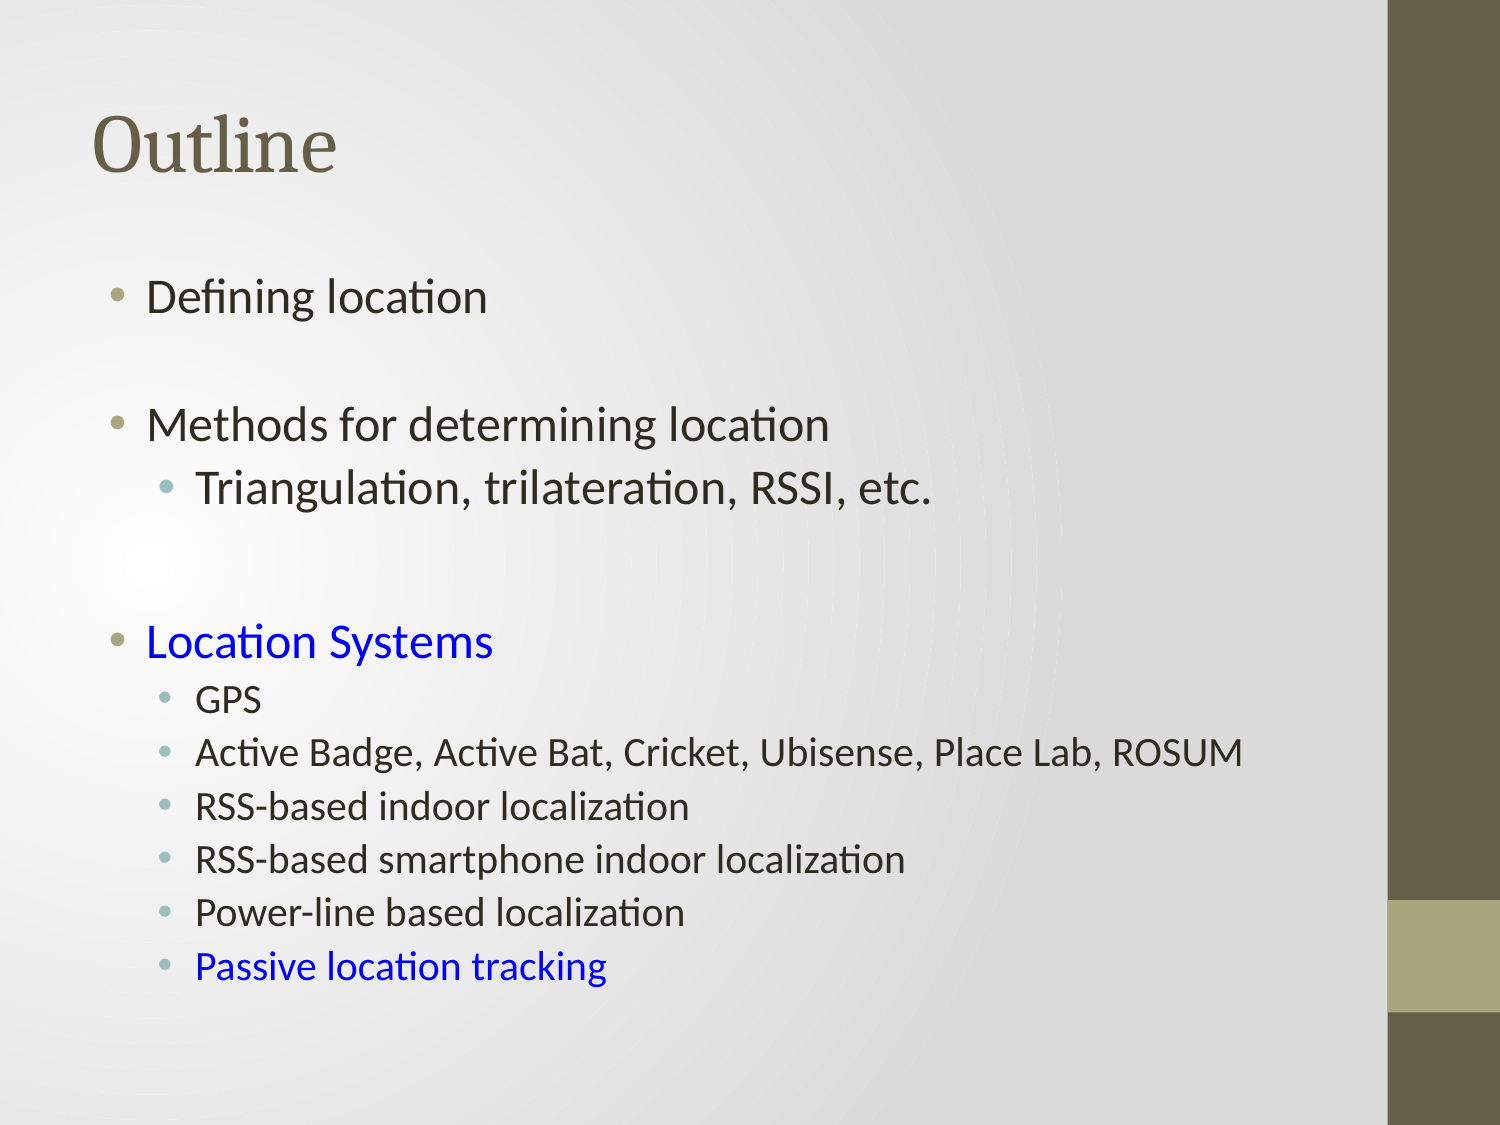

# Outline
Defining location

Methods for determining location
Triangulation, trilateration, RSSI, etc.

Location Systems
GPS
Active Badge, Active Bat, Cricket, Ubisense, Place Lab, ROSUM
RSS-based indoor localization
RSS-based smartphone indoor localization
Power-line based localization
Passive location tracking